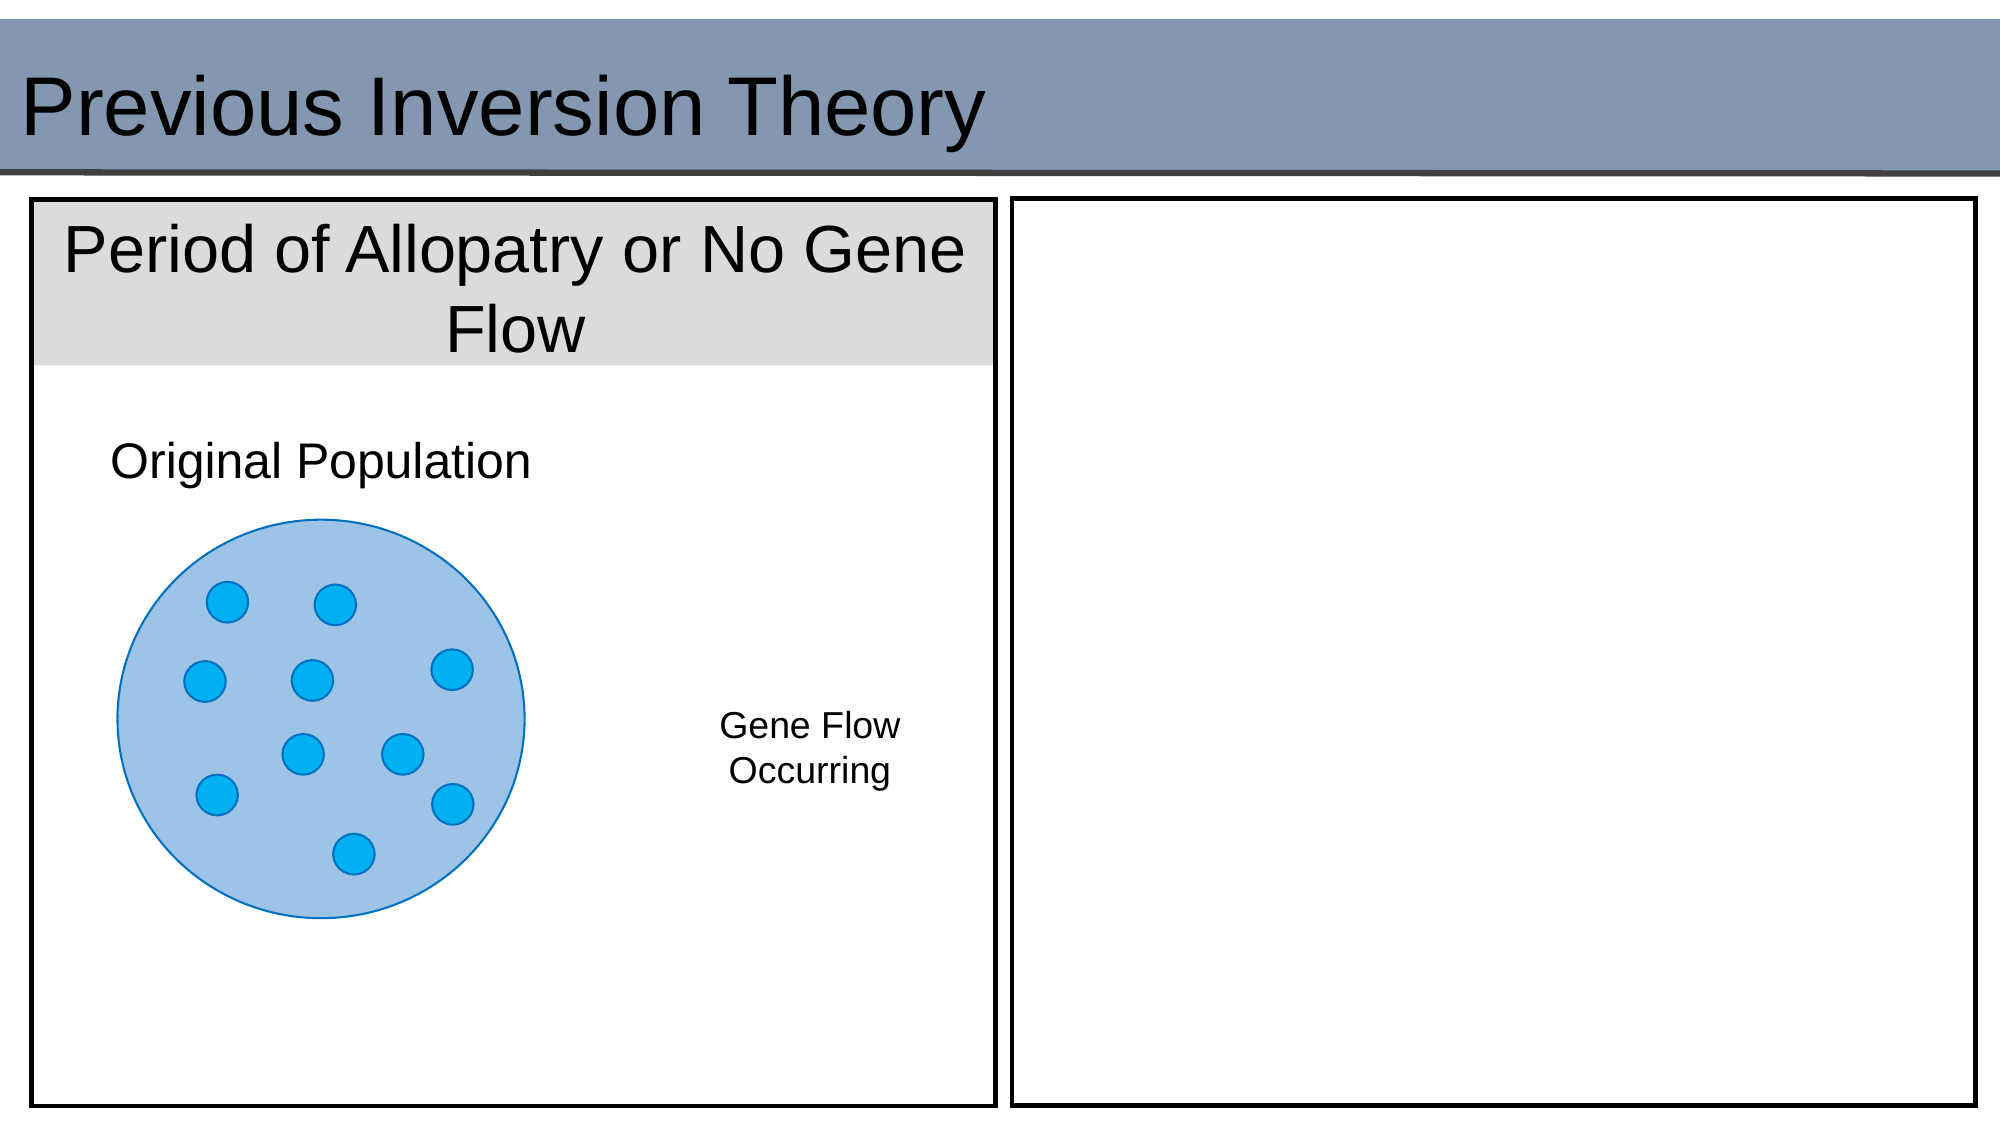

Previous Inversion Theory

Period of Allopatry or No Gene Flow

Original Population

Gene Flow Occurring